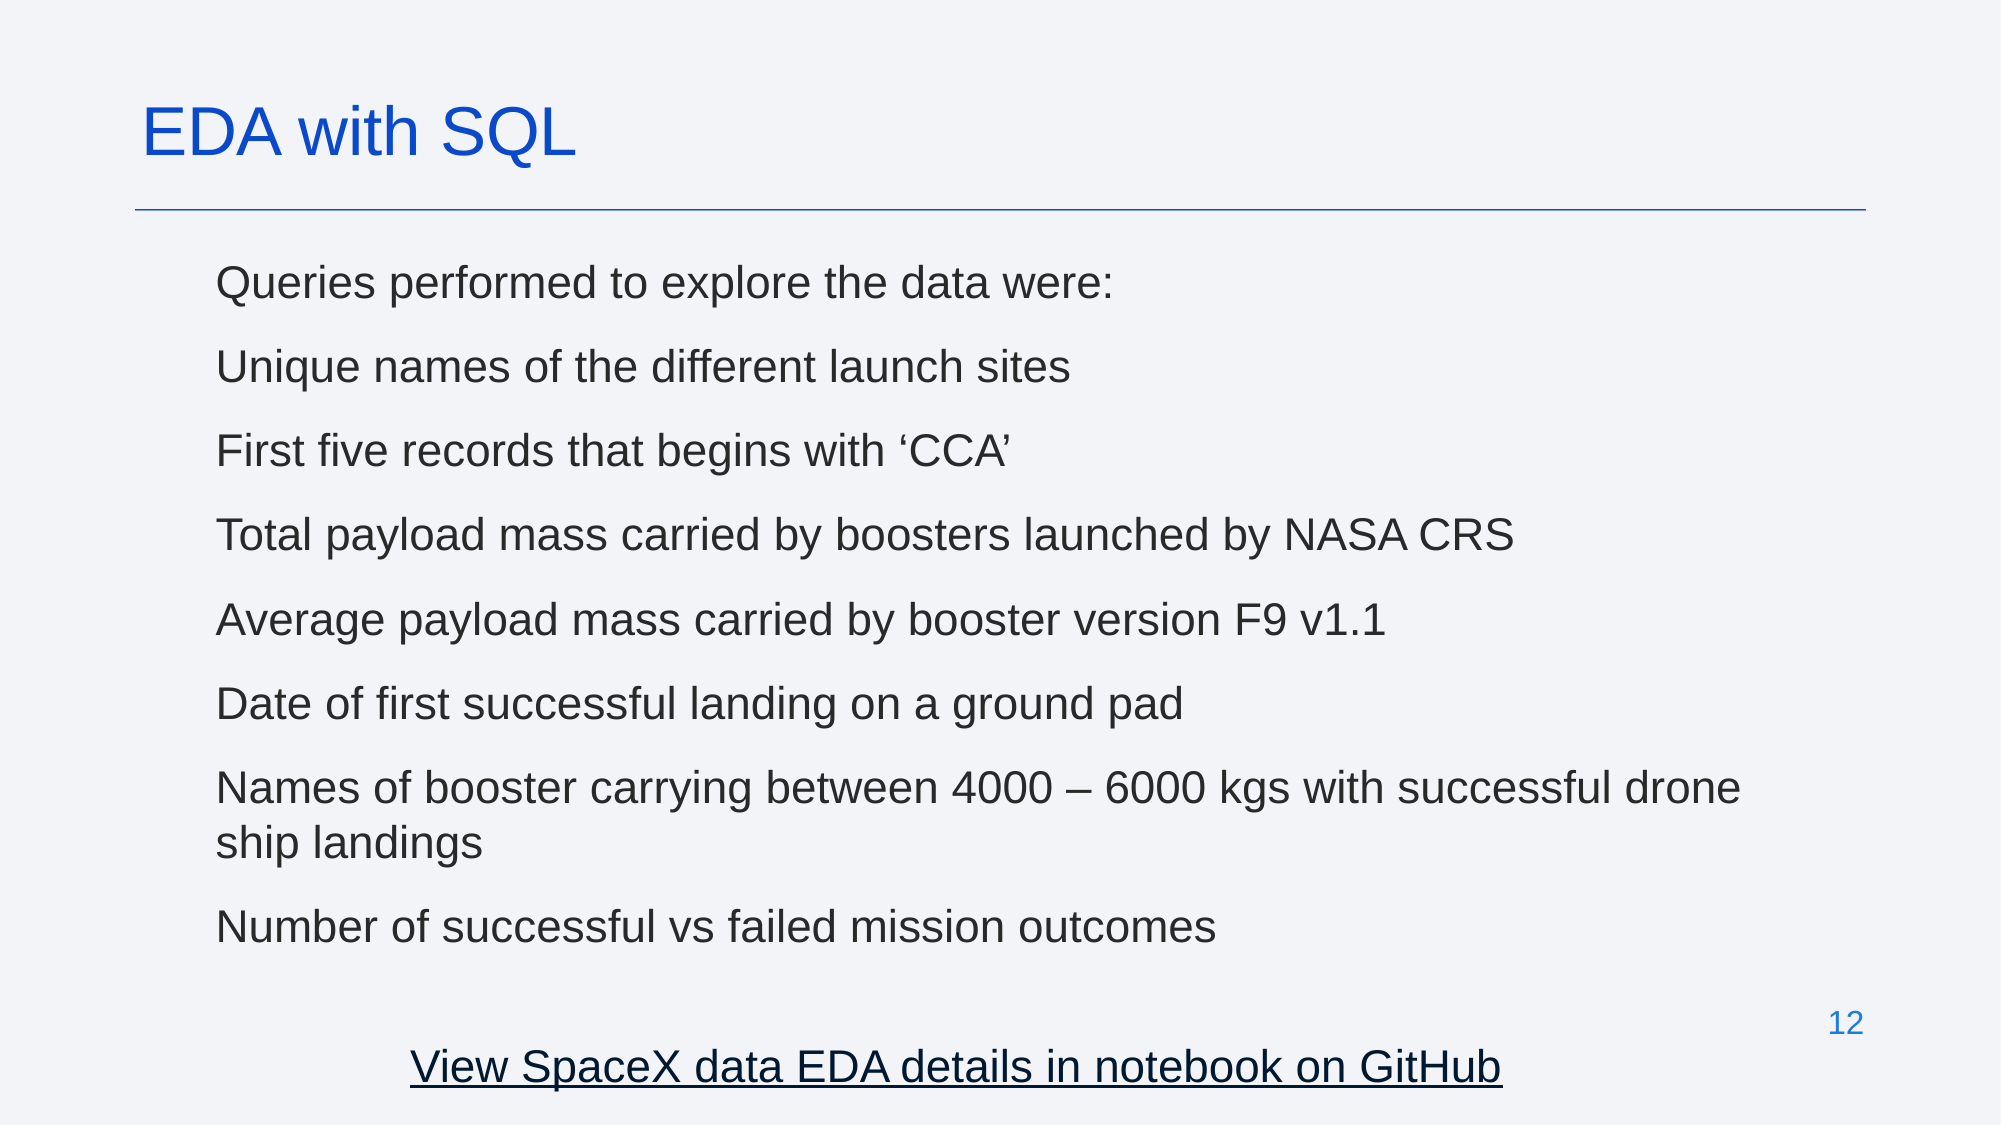

EDA with SQL
Queries performed to explore the data were:
Unique names of the different launch sites
First five records that begins with ‘CCA’
Total payload mass carried by boosters launched by NASA CRS
Average payload mass carried by booster version F9 v1.1
Date of first successful landing on a ground pad
Names of booster carrying between 4000 – 6000 kgs with successful drone ship landings
Number of successful vs failed mission outcomes

12
View SpaceX data EDA details in notebook on GitHub